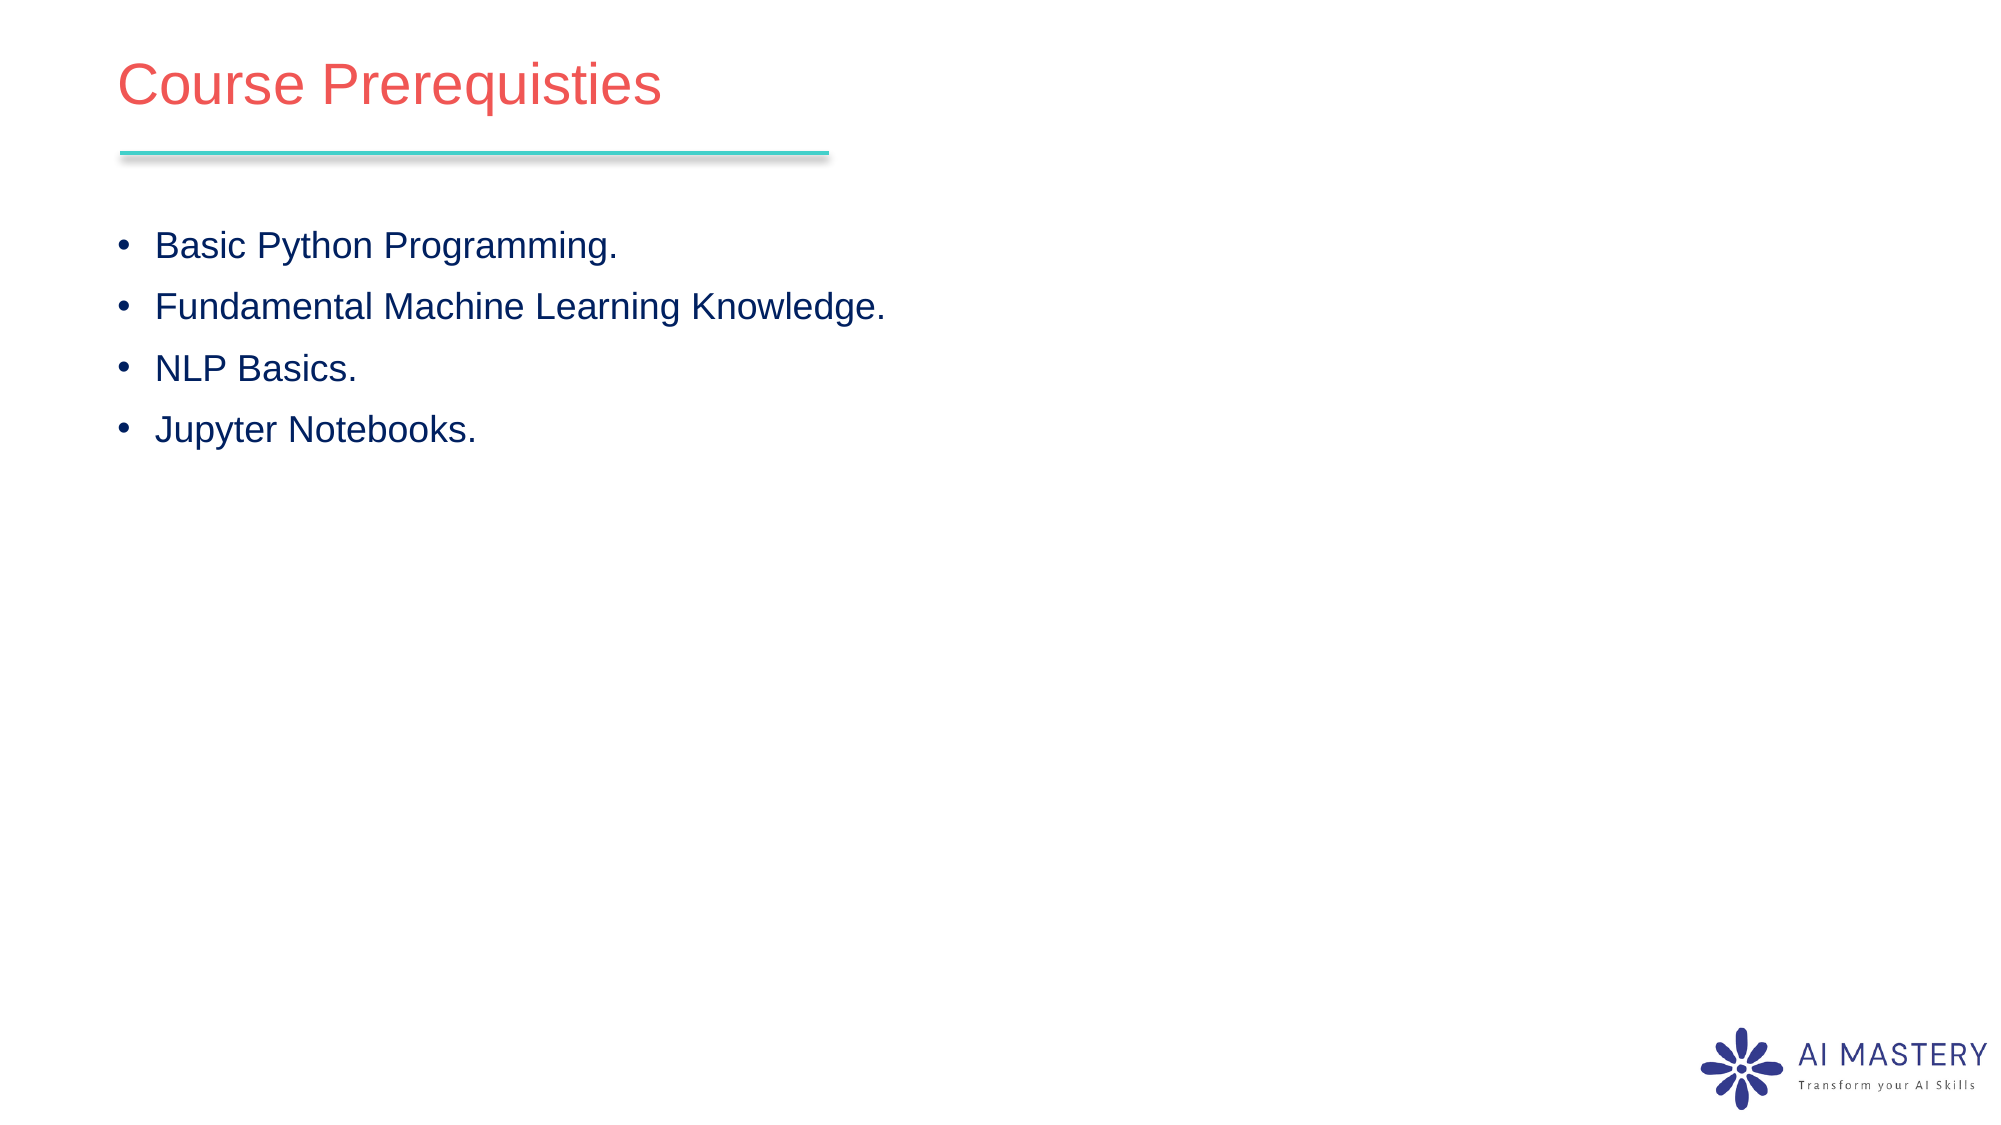

# Course Prerequisties
Basic Python Programming.
Fundamental Machine Learning Knowledge.
NLP Basics.
Jupyter Notebooks.